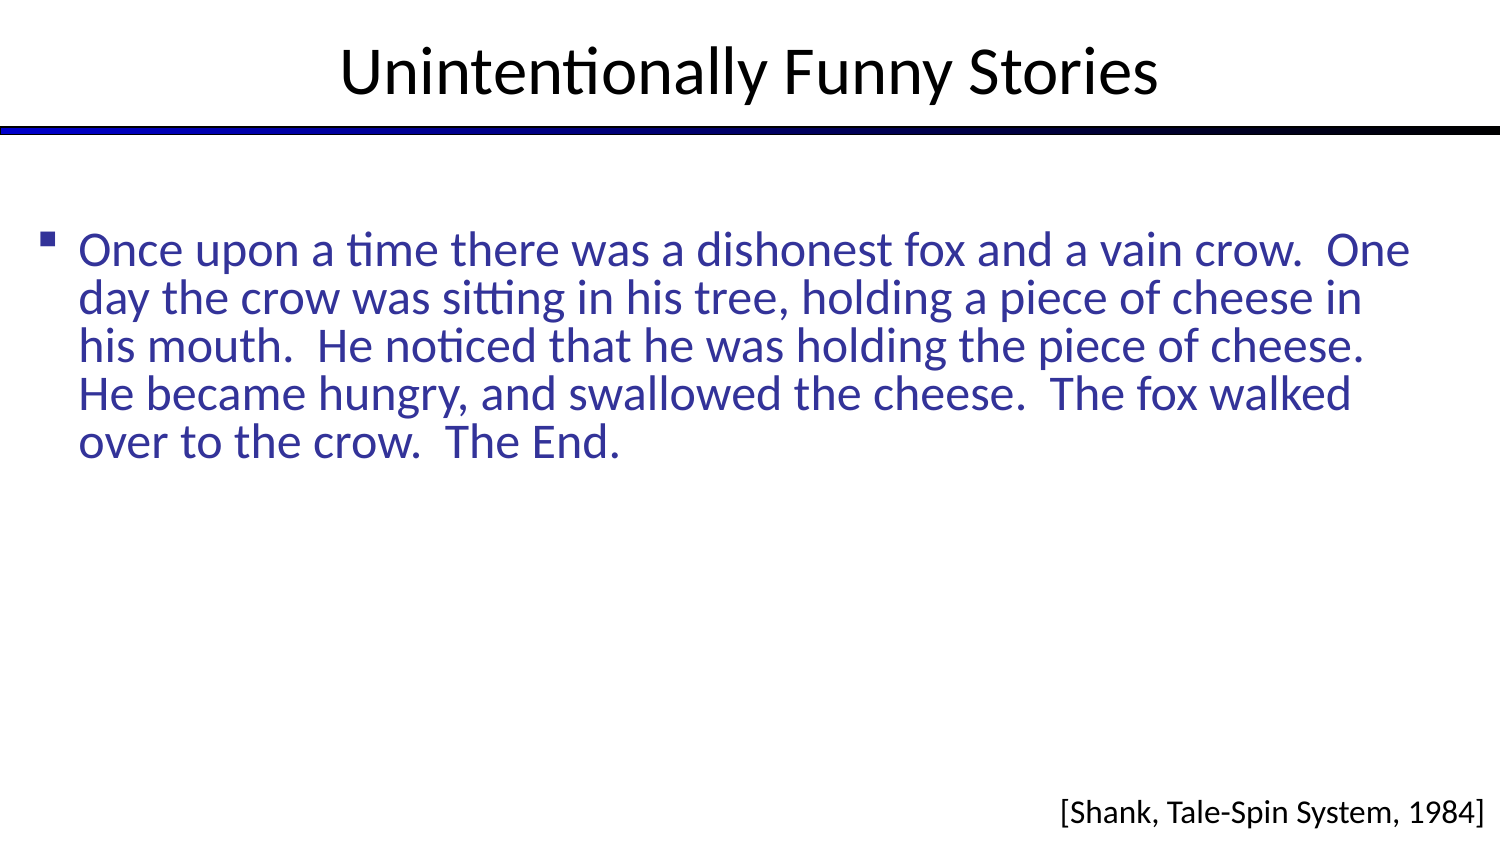

# Unintentionally Funny Stories

Once upon a time there was a dishonest fox and a vain crow.  One day the crow was sitting in his tree, holding a piece of cheese in his mouth.  He noticed that he was holding the piece of cheese.  He became hungry, and swallowed the cheese.  The fox walked over to the crow.  The End.
[Shank, Tale-Spin System, 1984]